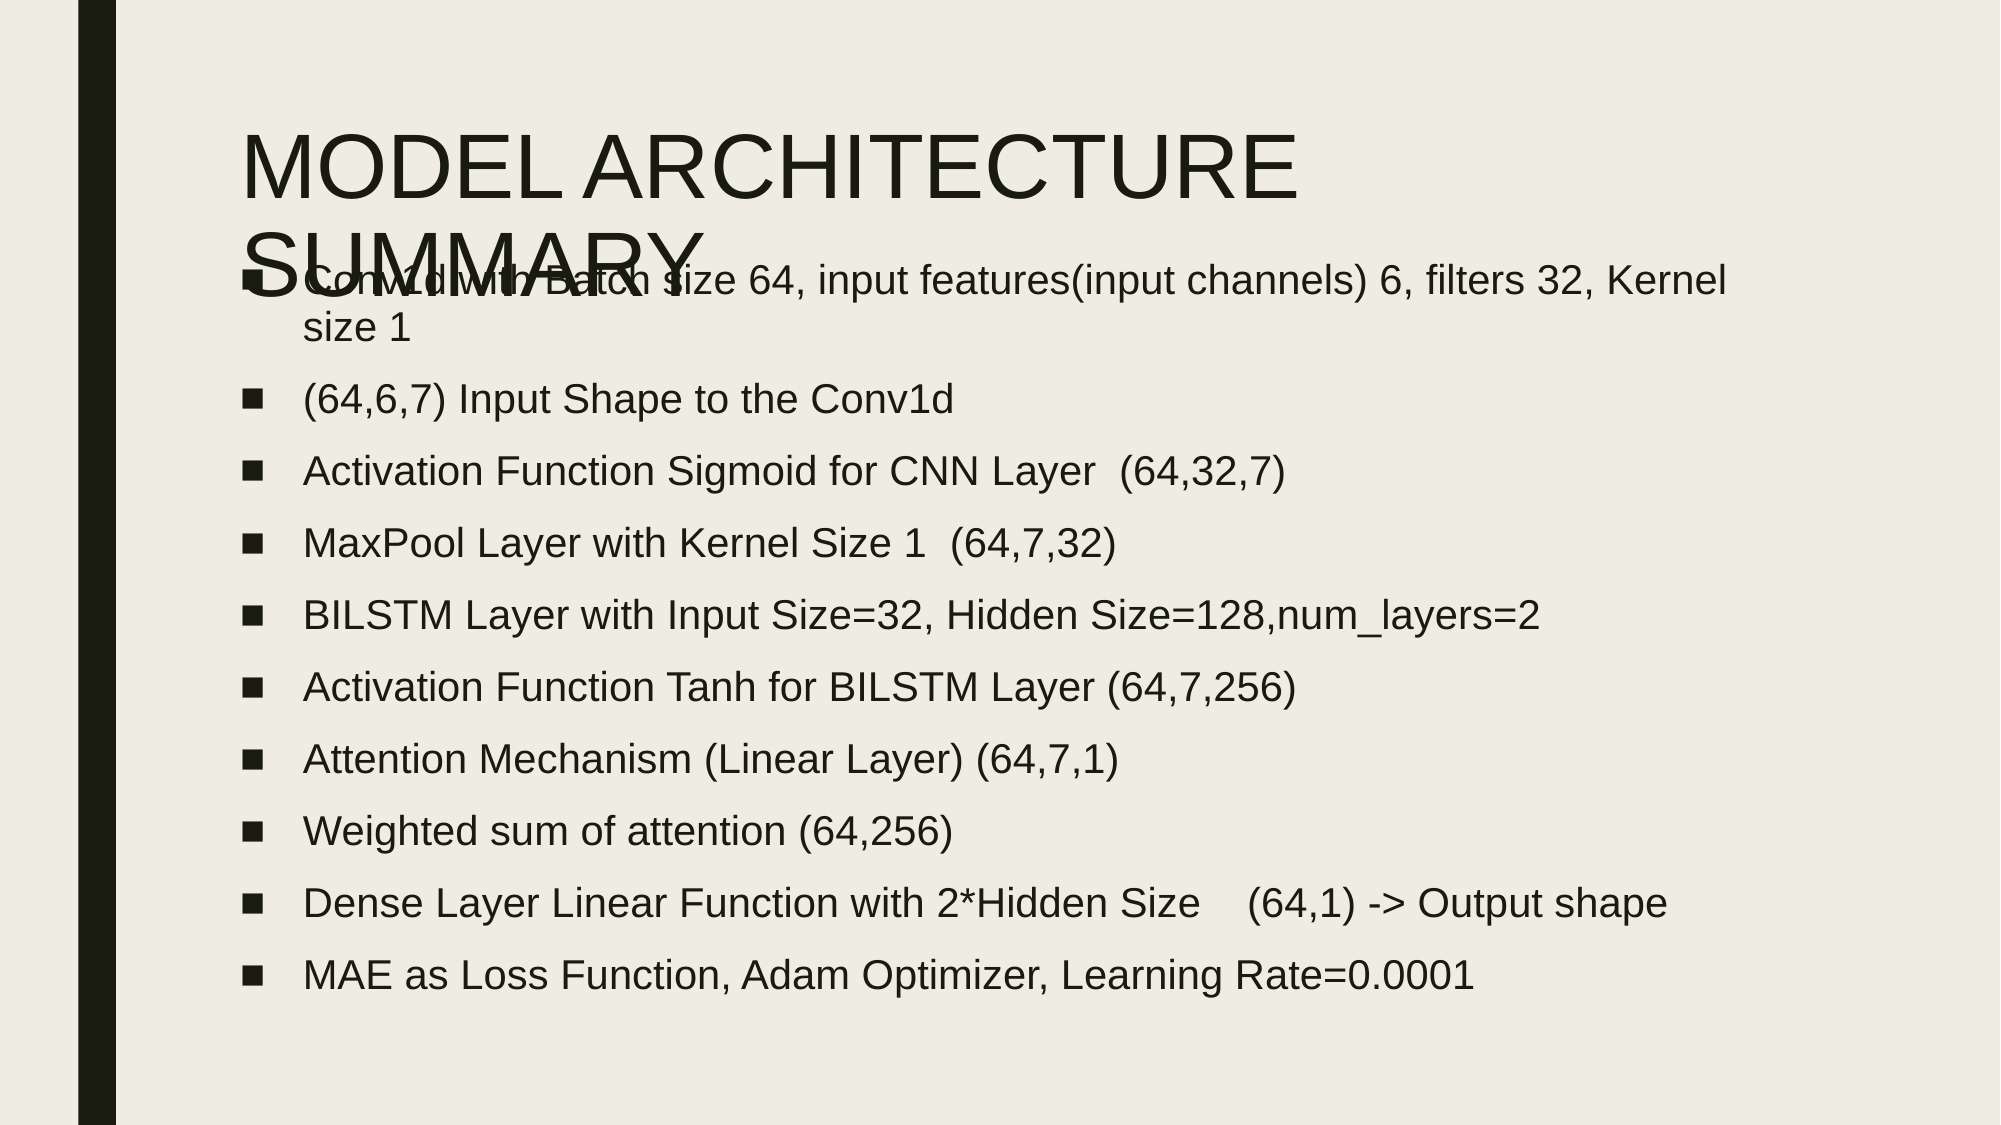

# MODEL ARCHITECTURE SUMMARY
Conv1d with Batch size 64, input features(input channels) 6, filters 32, Kernel size 1
(64,6,7) Input Shape to the Conv1d
Activation Function Sigmoid for CNN Layer  (64,32,7)
MaxPool Layer with Kernel Size 1  (64,7,32)
BILSTM Layer with Input Size=32, Hidden Size=128,num_layers=2
Activation Function Tanh for BILSTM Layer (64,7,256)
Attention Mechanism (Linear Layer) (64,7,1)
Weighted sum of attention (64,256)
Dense Layer Linear Function with 2*Hidden Size    (64,1) -> Output shape
MAE as Loss Function, Adam Optimizer, Learning Rate=0.0001